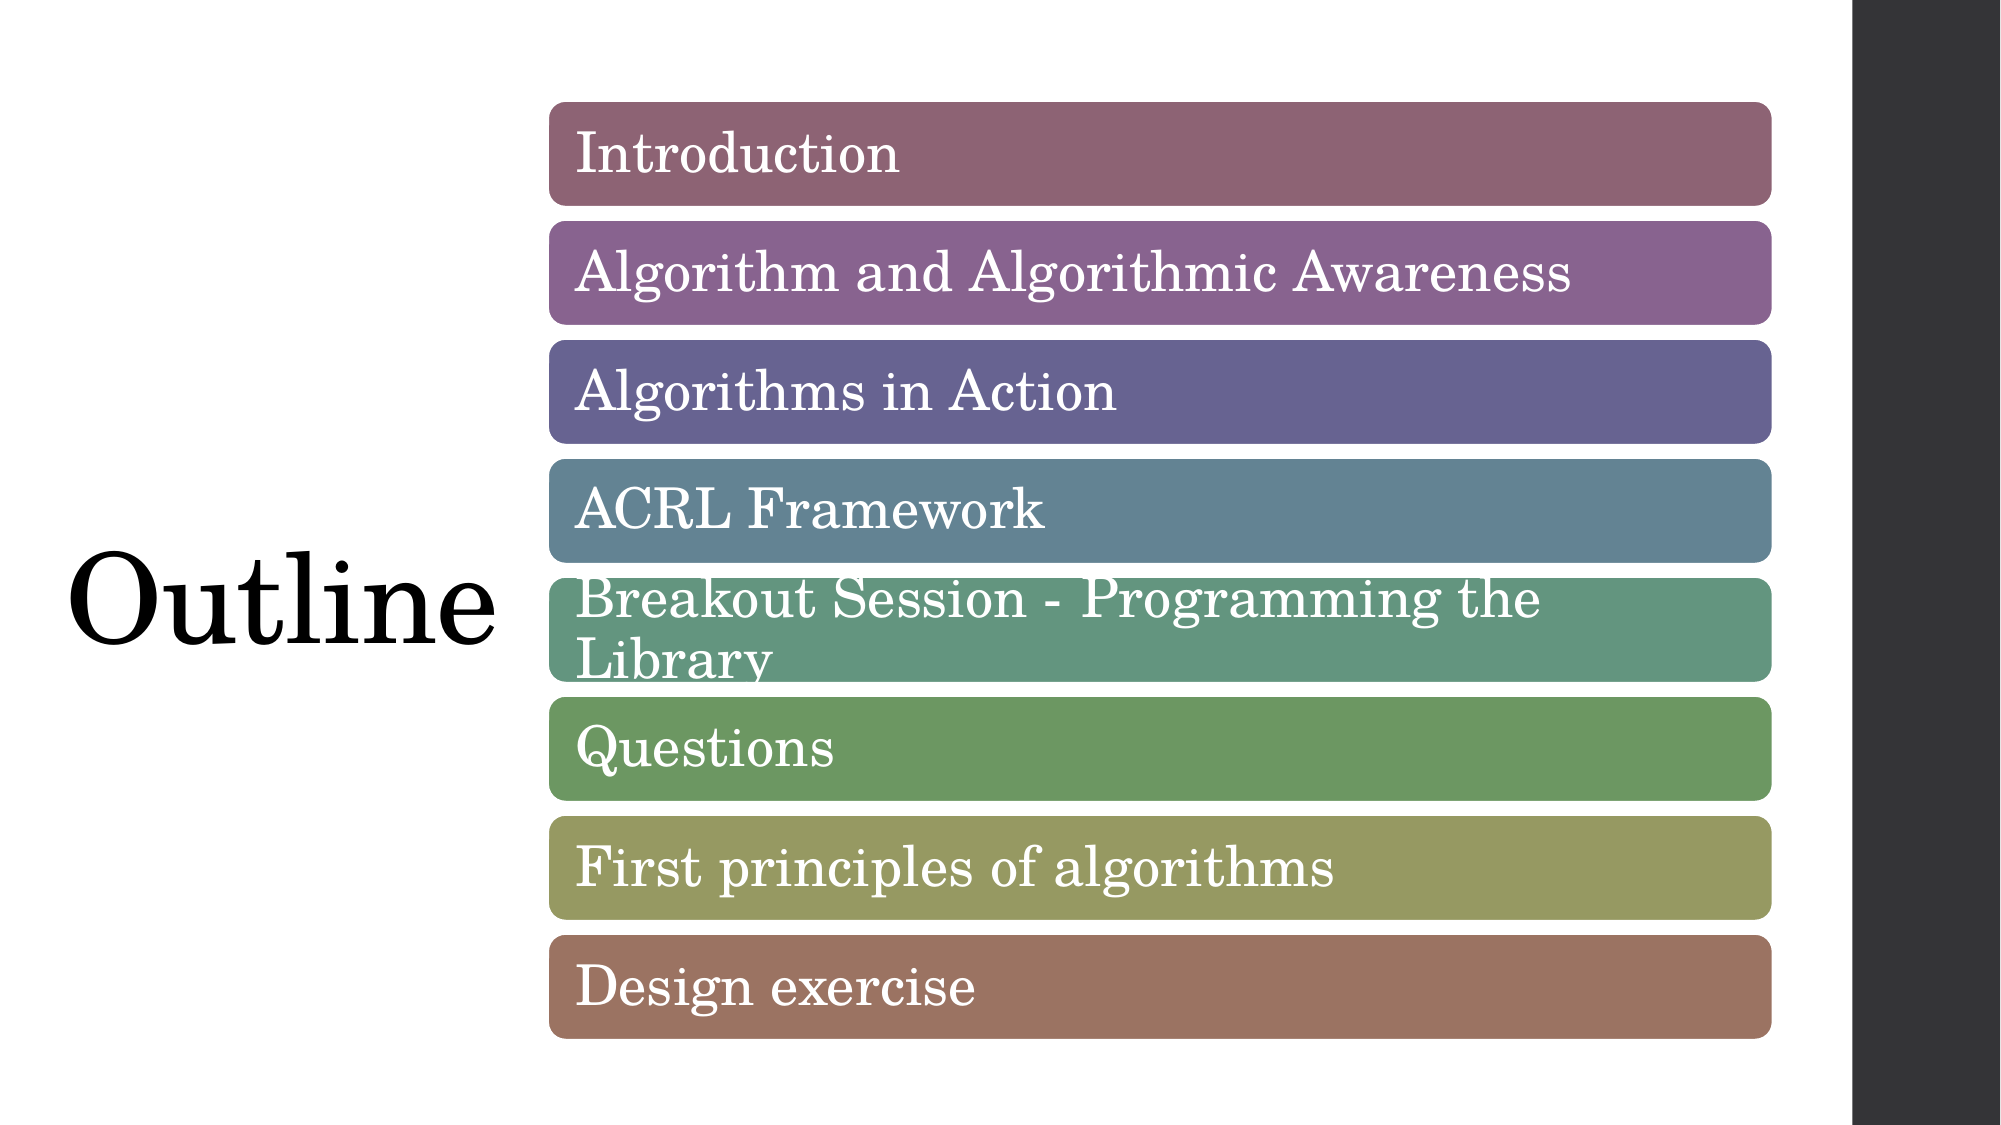

Introduction
Algorithm and Algorithmic Awareness
Algorithms in Action
ACRL Framework
Breakout Session - Programming the Library
Questions
First principles of algorithms
Design exercise
# Outline